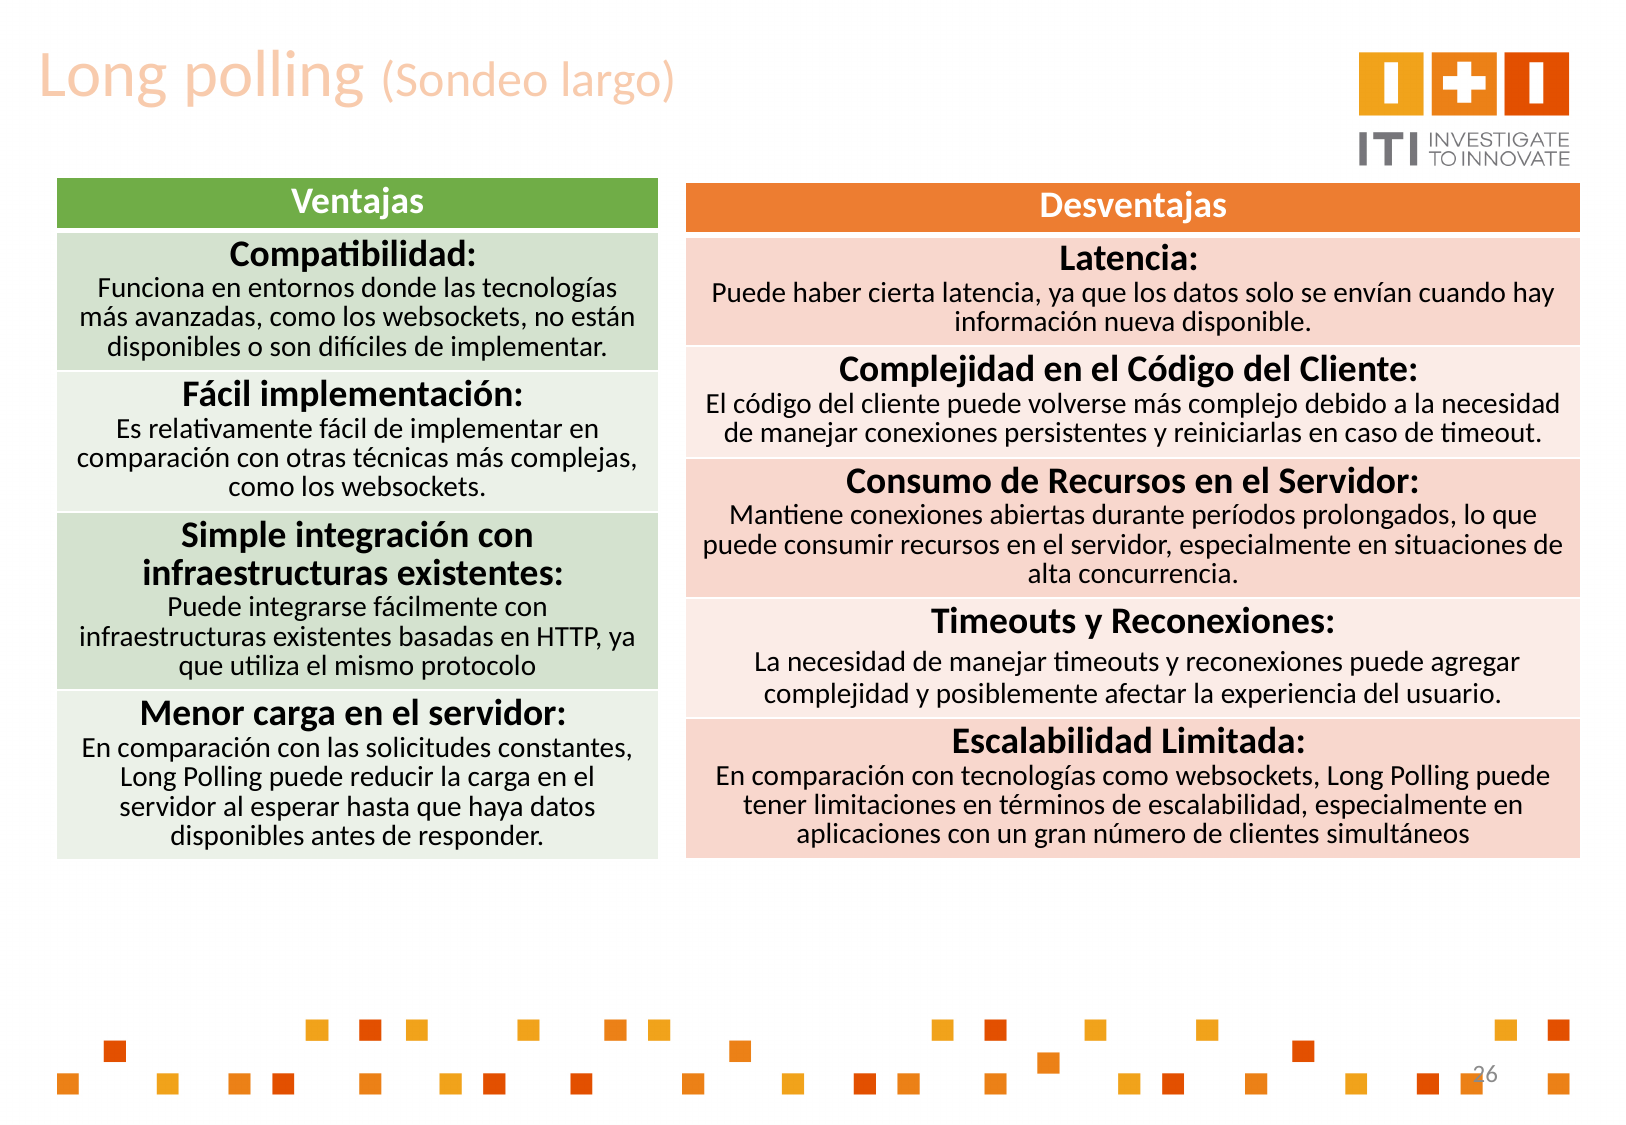

Long polling (Sondeo largo)
| Ventajas |
| --- |
| Compatibilidad: Funciona en entornos donde las tecnologías más avanzadas, como los websockets, no están disponibles o son difíciles de implementar. |
| Fácil implementación: Es relativamente fácil de implementar en comparación con otras técnicas más complejas, como los websockets. |
| Simple integración con infraestructuras existentes: Puede integrarse fácilmente con infraestructuras existentes basadas en HTTP, ya que utiliza el mismo protocolo |
| Menor carga en el servidor: En comparación con las solicitudes constantes, Long Polling puede reducir la carga en el servidor al esperar hasta que haya datos disponibles antes de responder. |
| Desventajas |
| --- |
| Latencia: Puede haber cierta latencia, ya que los datos solo se envían cuando hay información nueva disponible. |
| Complejidad en el Código del Cliente: El código del cliente puede volverse más complejo debido a la necesidad de manejar conexiones persistentes y reiniciarlas en caso de timeout. |
| Consumo de Recursos en el Servidor: Mantiene conexiones abiertas durante períodos prolongados, lo que puede consumir recursos en el servidor, especialmente en situaciones de alta concurrencia. |
| Timeouts y Reconexiones: La necesidad de manejar timeouts y reconexiones puede agregar complejidad y posiblemente afectar la experiencia del usuario. |
| Escalabilidad Limitada: En comparación con tecnologías como websockets, Long Polling puede tener limitaciones en términos de escalabilidad, especialmente en aplicaciones con un gran número de clientes simultáneos |
26